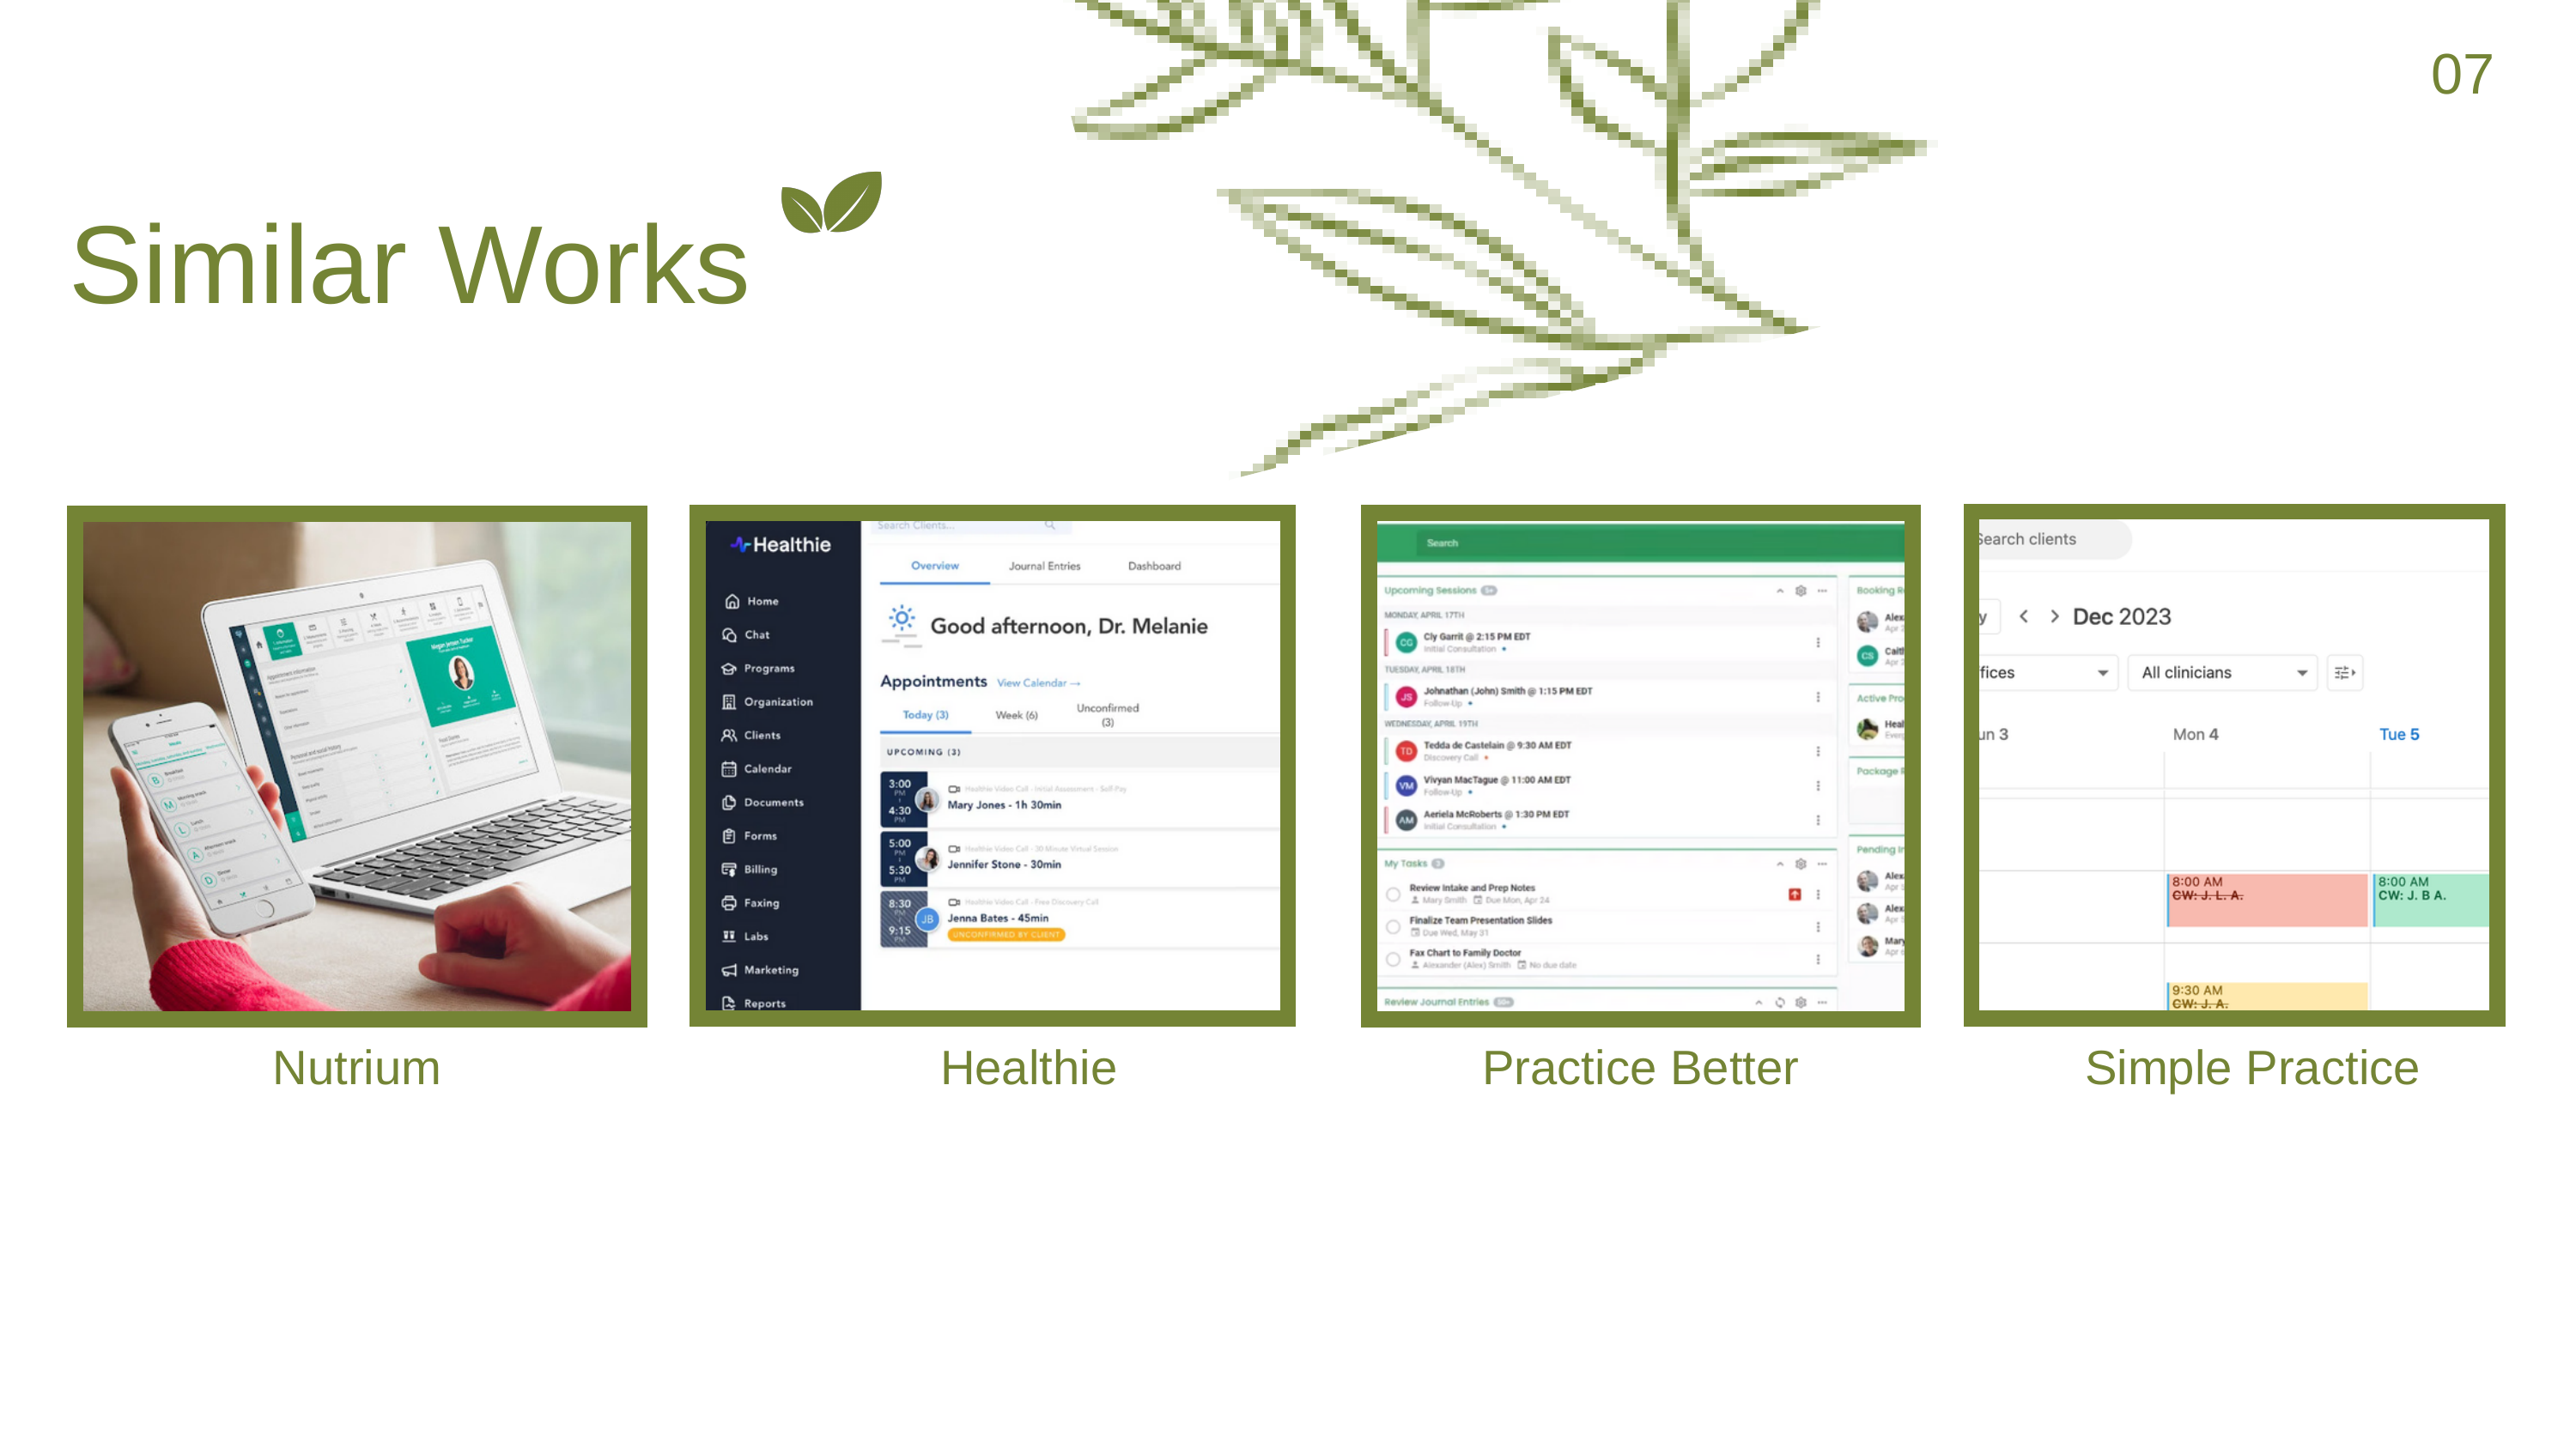

07

Similar Works

Nutrium
Healthie
Practice Better
Simple Practice